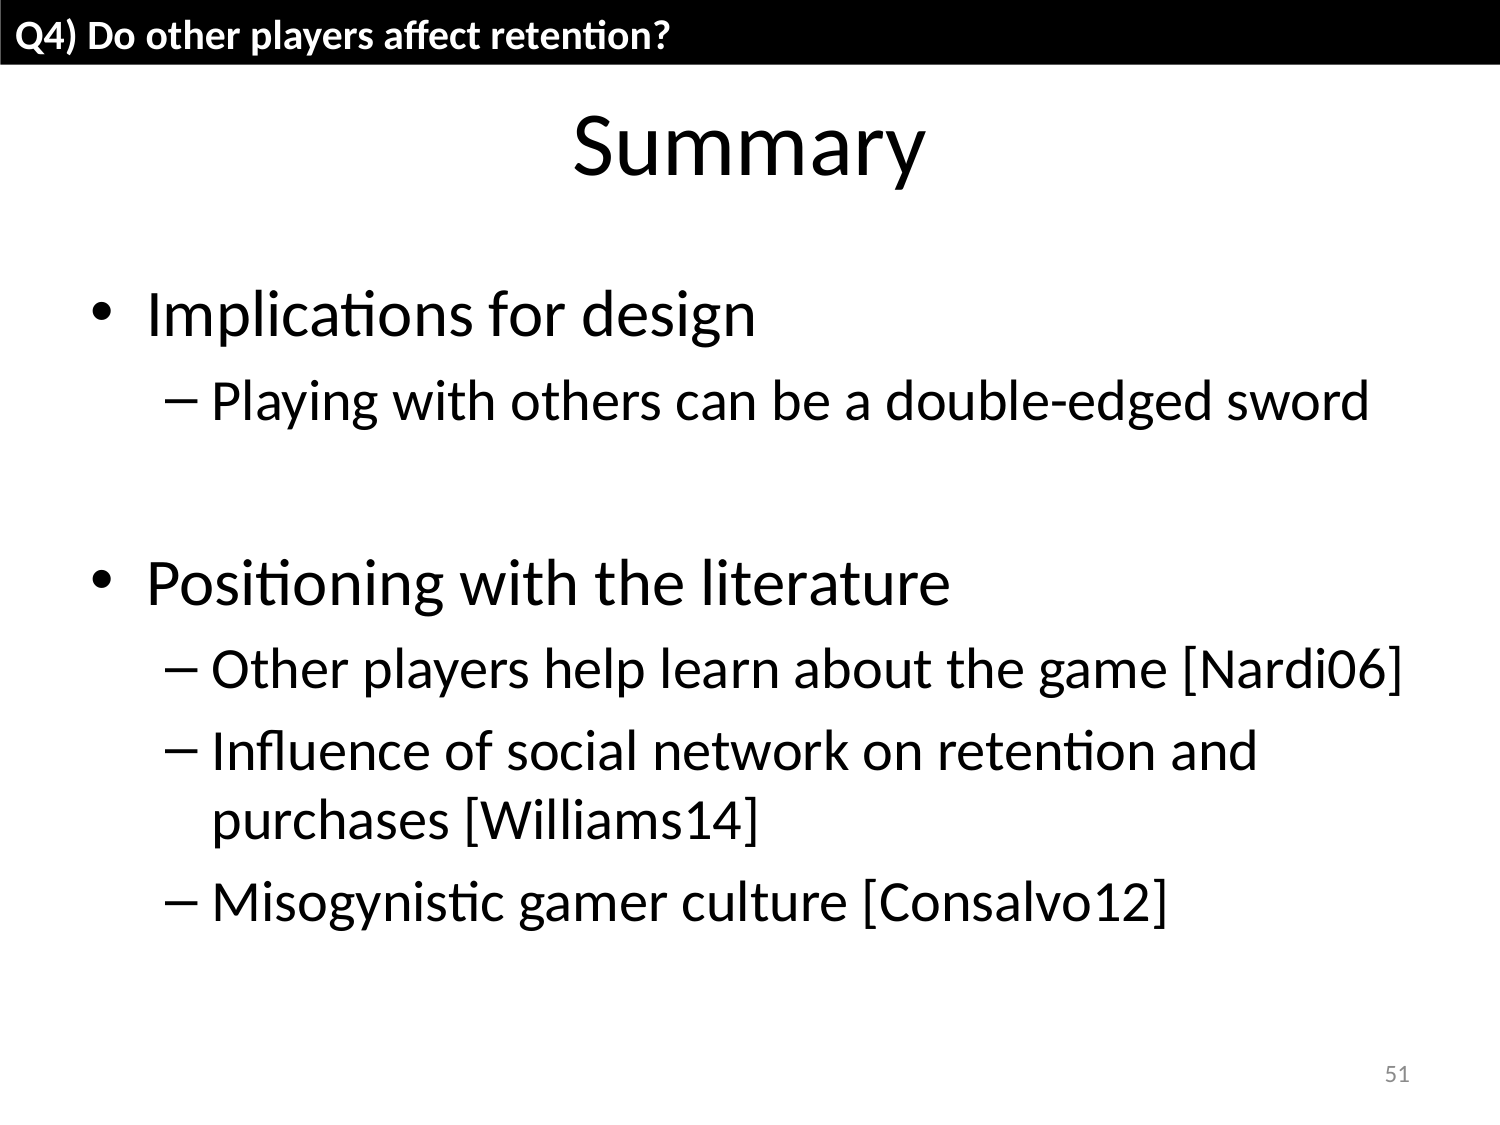

Q4) Do other players affect retention?
# Summary
Implications for design
Playing with others can be a double-edged sword

Positioning with the literature
Other players help learn about the game [Nardi06]
Influence of social network on retention and purchases [Williams14]
Misogynistic gamer culture [Consalvo12]
51